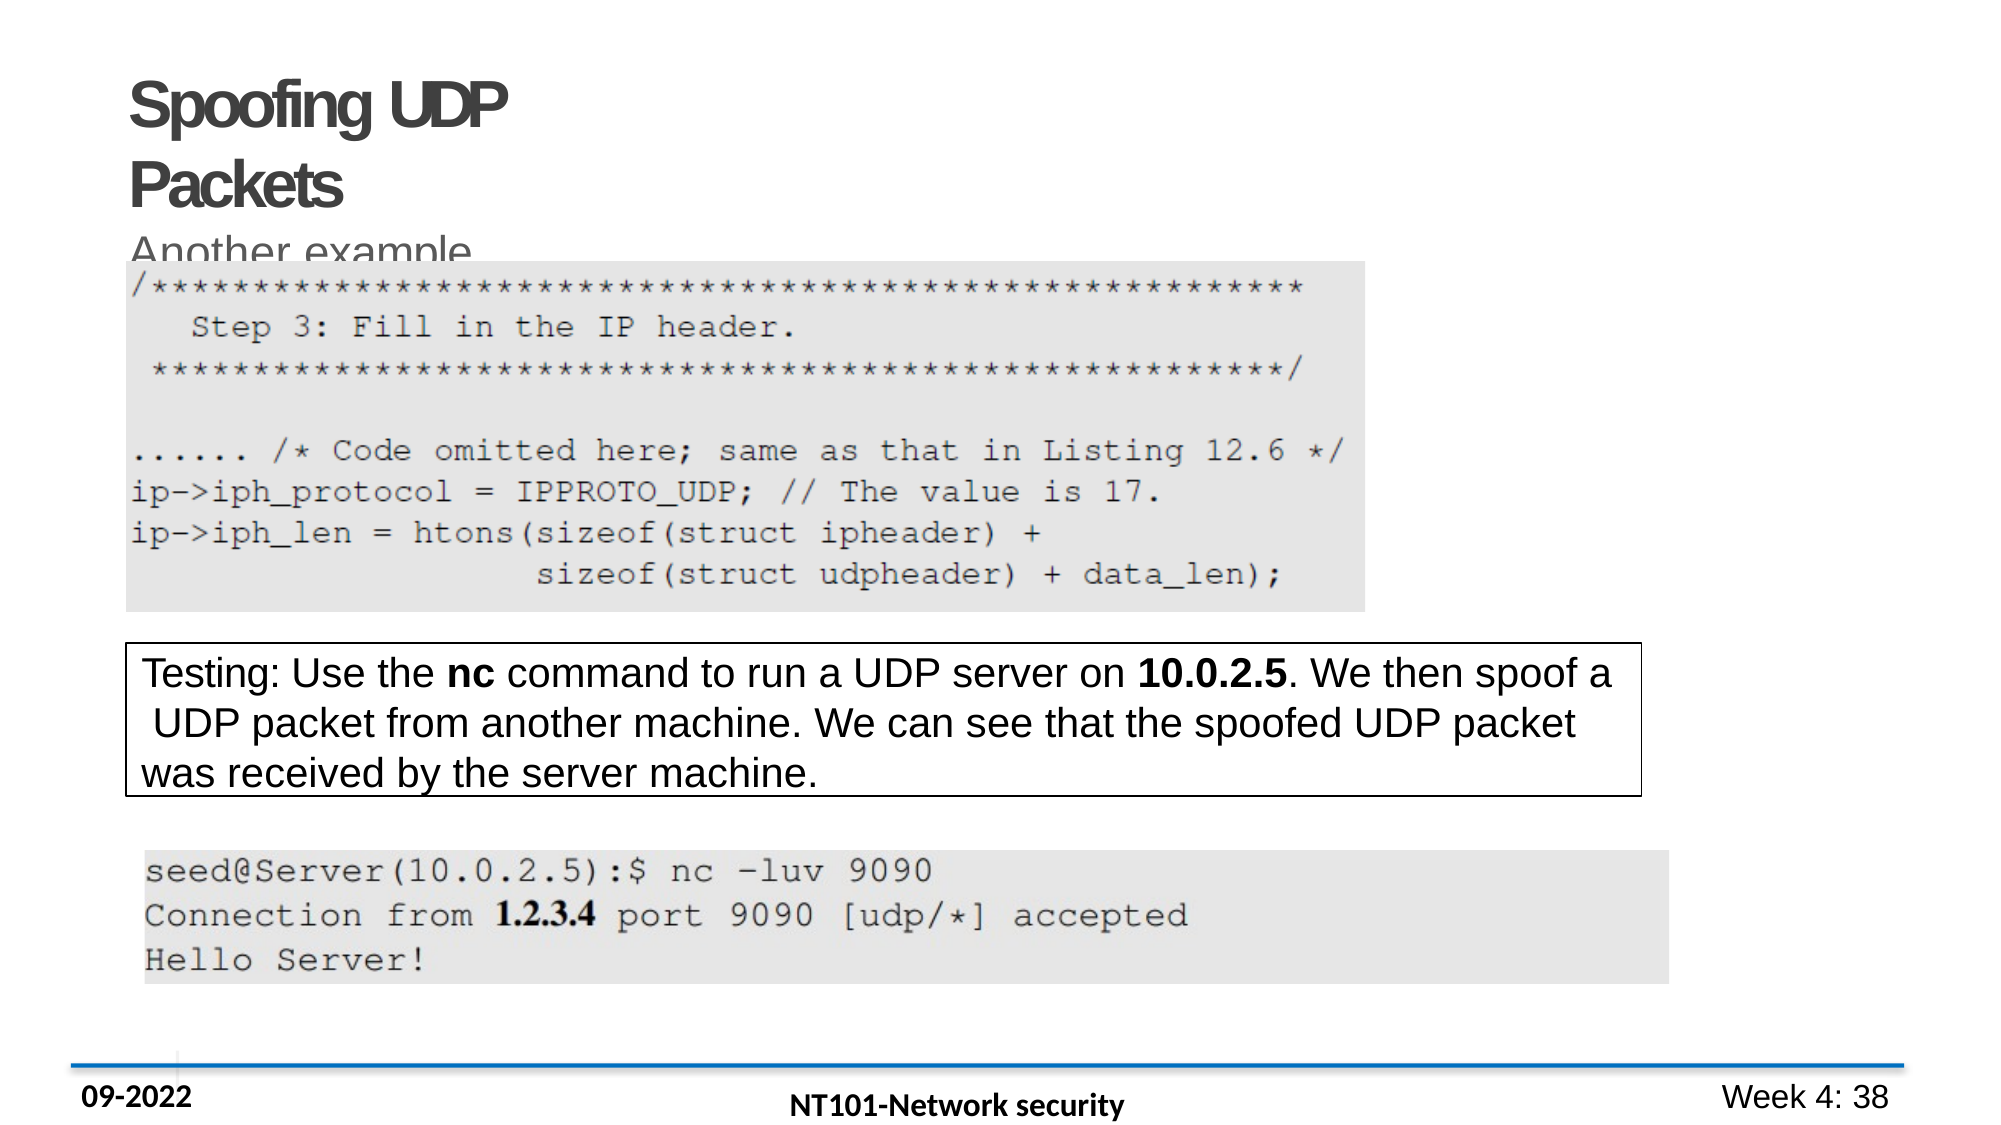

# Spoofing UDP Packets
Another example

Testing: Use the nc command to run a UDP server on 10.0.2.5. We then spoof a  UDP packet from another machine. We can see that the spoofed UDP packet  was received by the server machine.